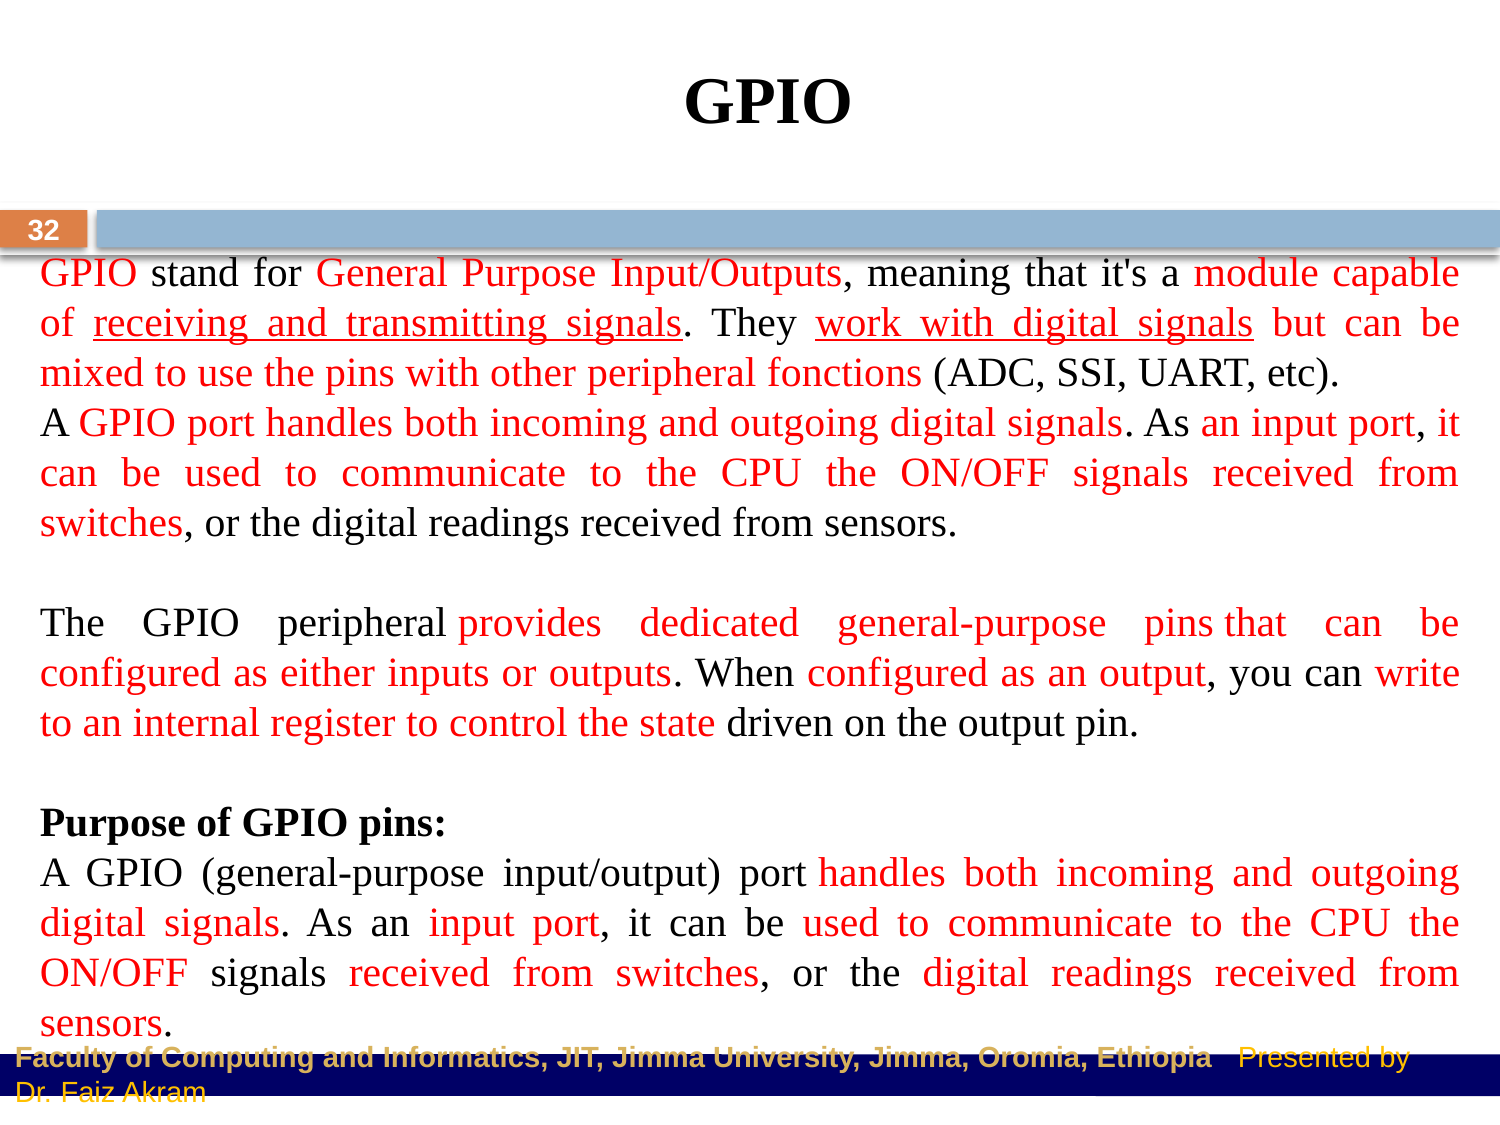

GPIO

GPIO stand for General Purpose Input/Outputs, meaning that it's a module capable of receiving and transmitting signals. They work with digital signals but can be mixed to use the pins with other peripheral fonctions (ADC, SSI, UART, etc).
A GPIO port handles both incoming and outgoing digital signals. As an input port, it can be used to communicate to the CPU the ON/OFF signals received from switches, or the digital readings received from sensors.

The GPIO peripheral provides dedicated general-purpose pins that can be configured as either inputs or outputs. When configured as an output, you can write to an internal register to control the state driven on the output pin.

Purpose of GPIO pins:
A GPIO (general-purpose input/output) port handles both incoming and outgoing digital signals. As an input port, it can be used to communicate to the CPU the ON/OFF signals received from switches, or the digital readings received from sensors.

32
Faculty of Computing and Informatics, JIT, Jimma University, Jimma, Oromia, Ethiopia   Presented by Dr. Faiz Akram